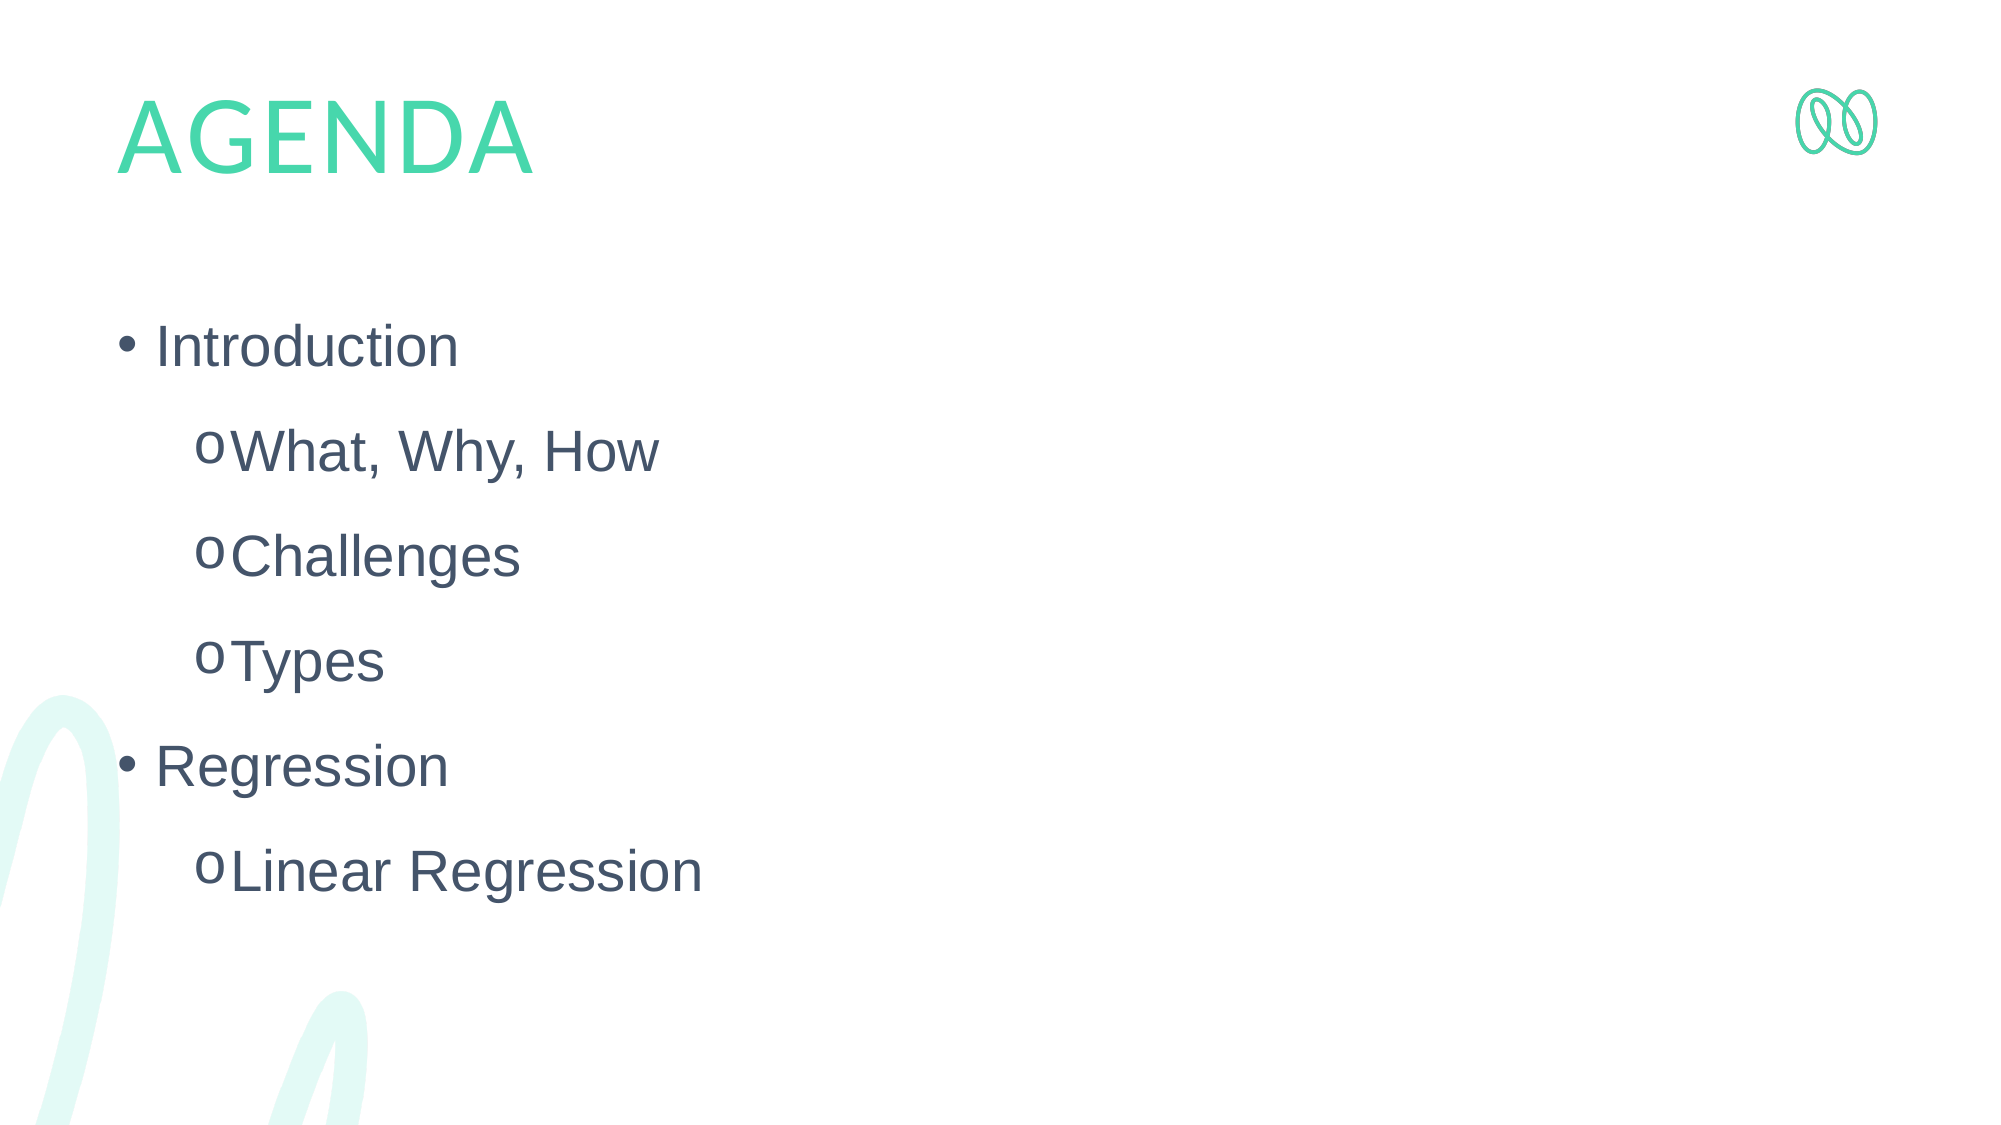

# Agenda
Introduction
What, Why, How
Challenges
Types
Regression
Linear Regression